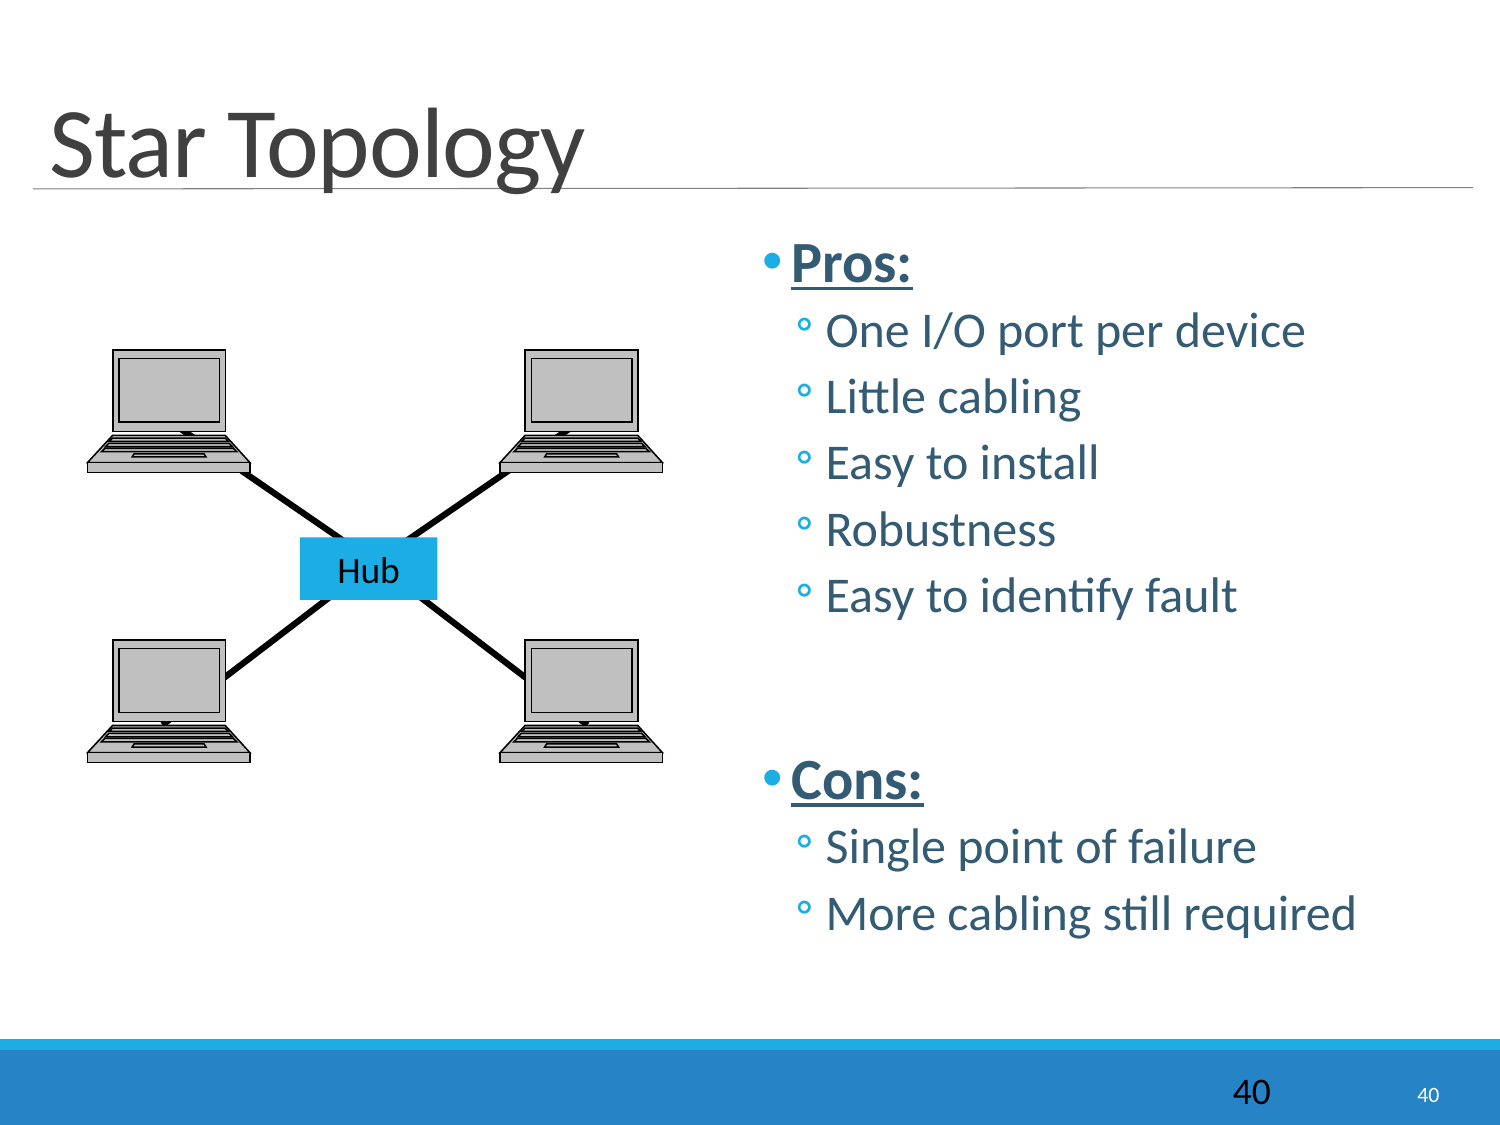

# Star Topology
Pros:
One I/O port per device
Little cabling
Easy to install
Robustness
Easy to identify fault

Cons:
Single point of failure
More cabling still required

Hub

40